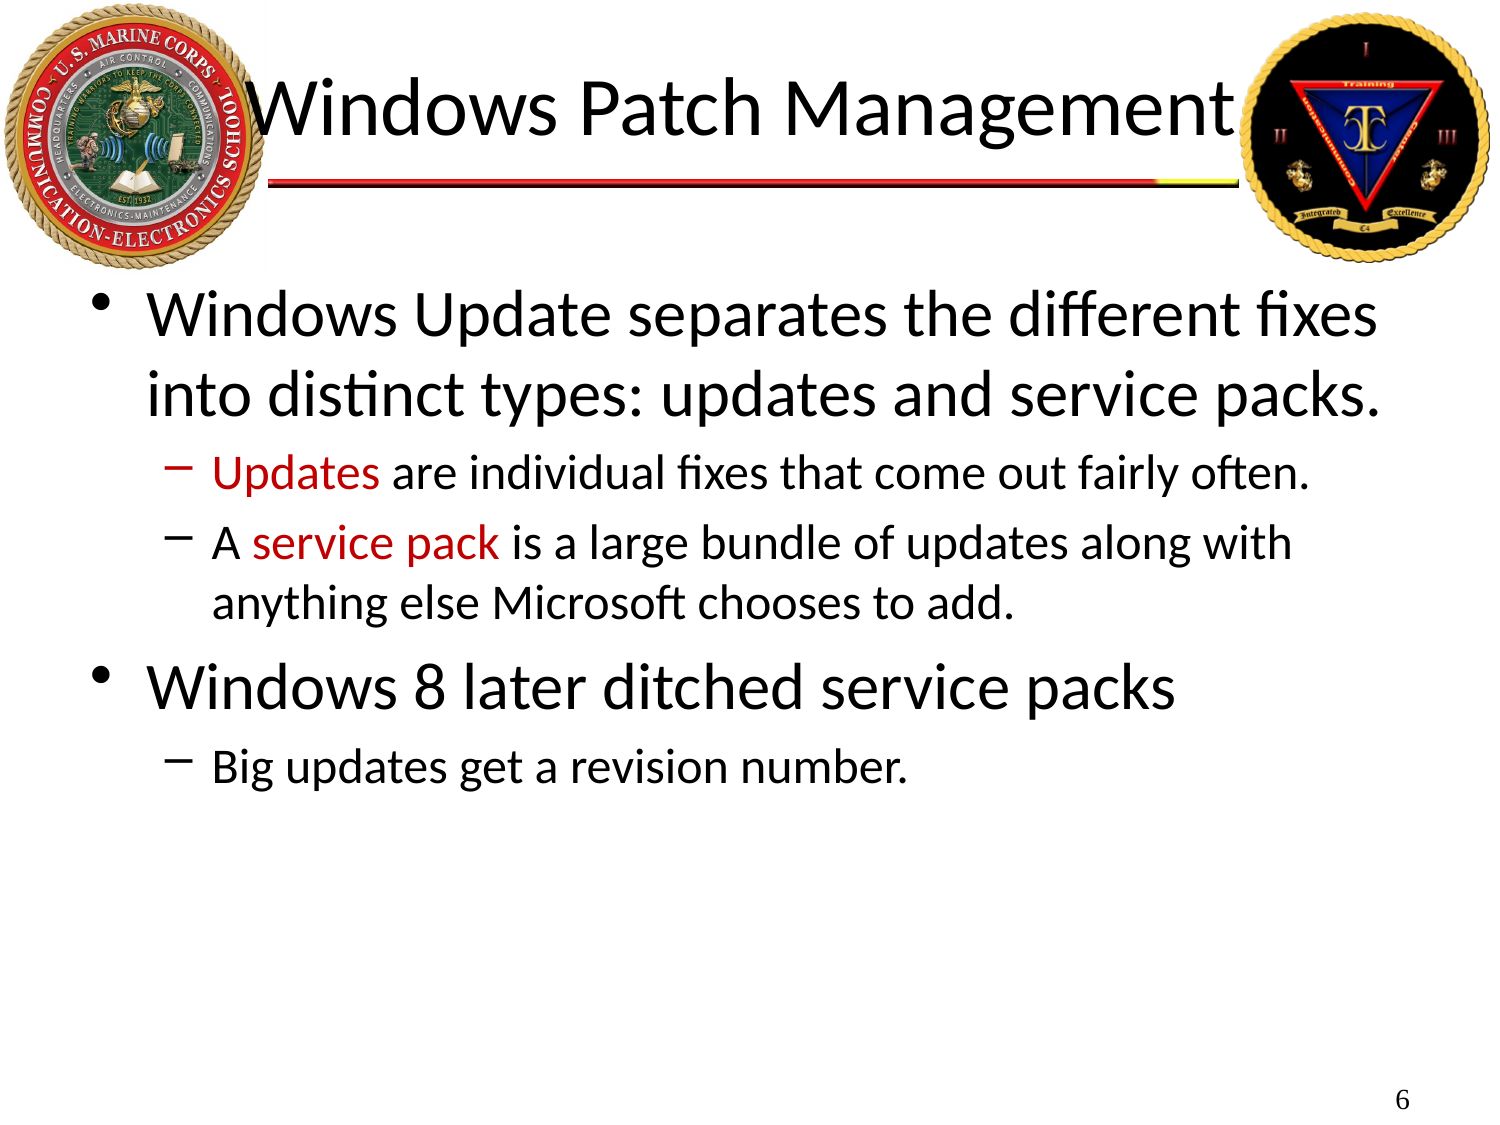

# Windows Patch Management
Windows Update separates the different fixes into distinct types: updates and service packs.
Updates are individual fixes that come out fairly often.
A service pack is a large bundle of updates along with anything else Microsoft chooses to add.
Windows 8 later ditched service packs
Big updates get a revision number.